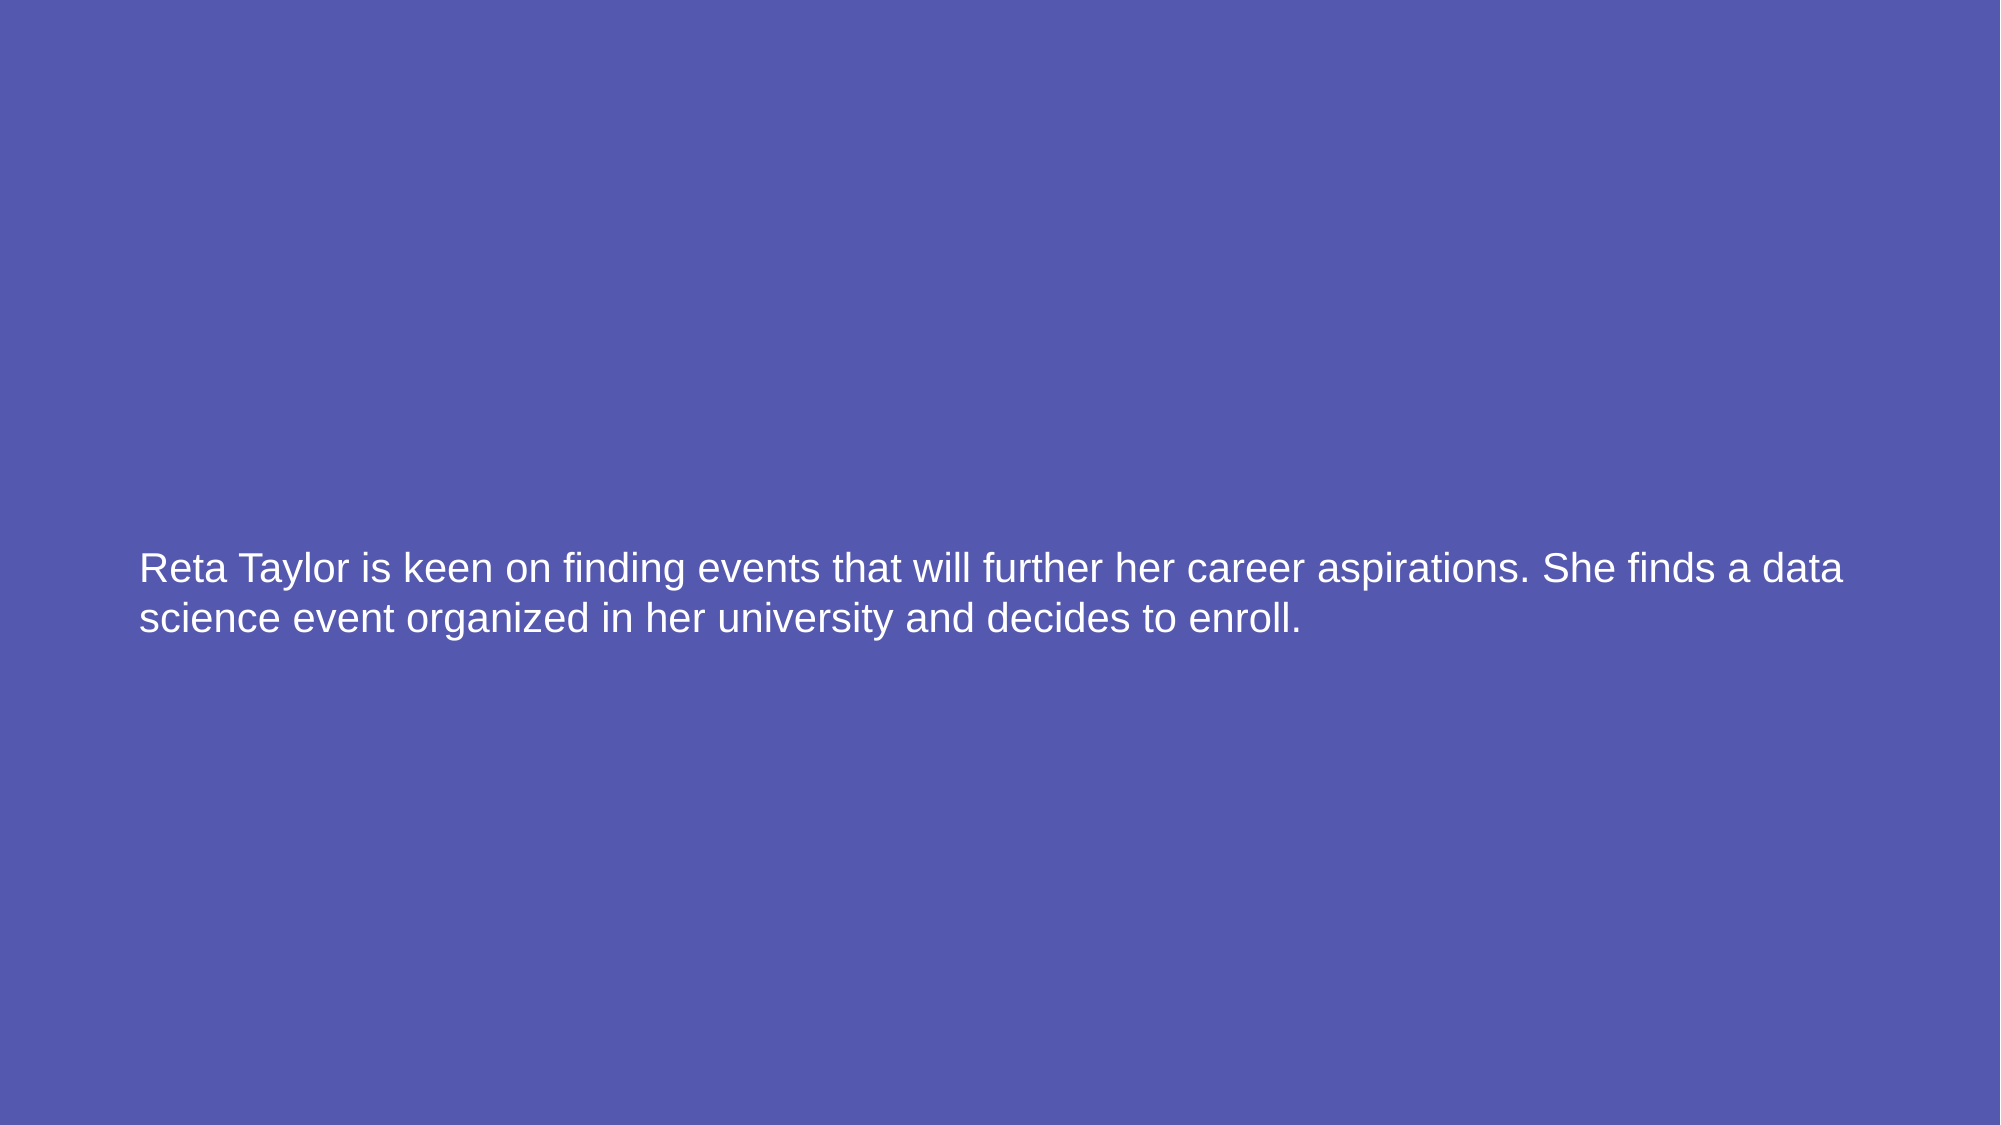

Reta Taylor is keen on finding events that will further her career aspirations. She finds a data science event organized in her university and decides to enroll.